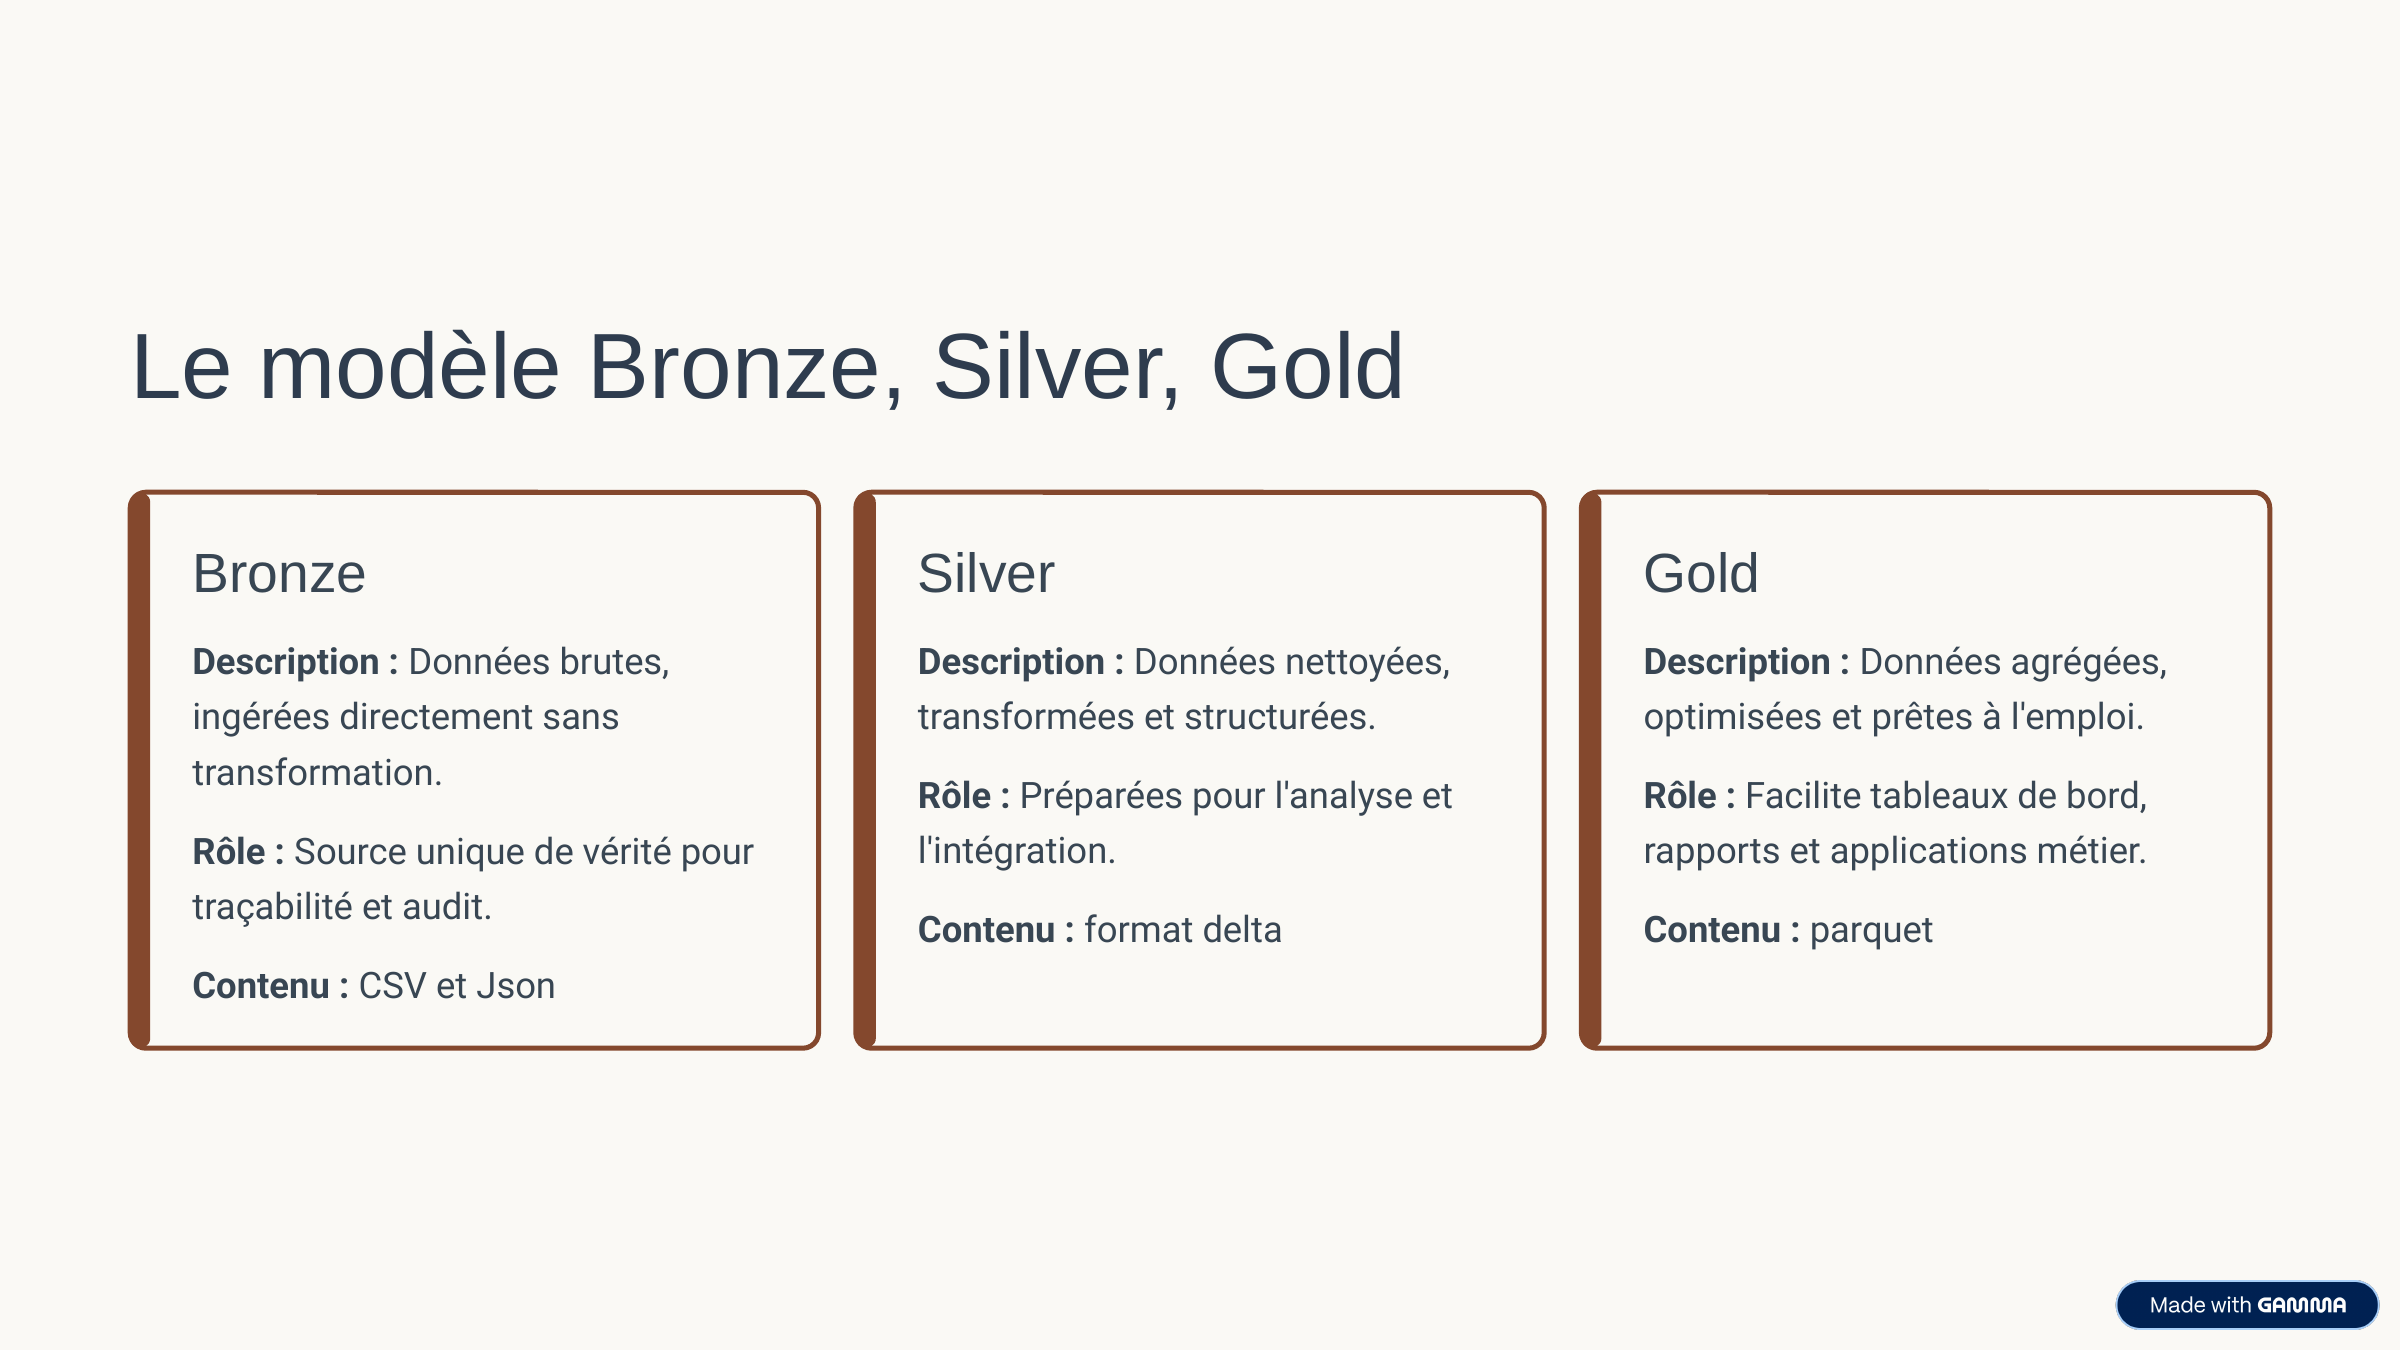

Le modèle Bronze, Silver, Gold

Bronze
Silver
Gold
Description : Données brutes, ingérées directement sans transformation.
Description : Données nettoyées, transformées et structurées.
Description : Données agrégées, optimisées et prêtes à l'emploi.
Rôle : Préparées pour l'analyse et l'intégration.
Rôle : Facilite tableaux de bord, rapports et applications métier.
Rôle : Source unique de vérité pour traçabilité et audit.
Contenu : format delta
Contenu : parquet
Contenu : CSV et Json